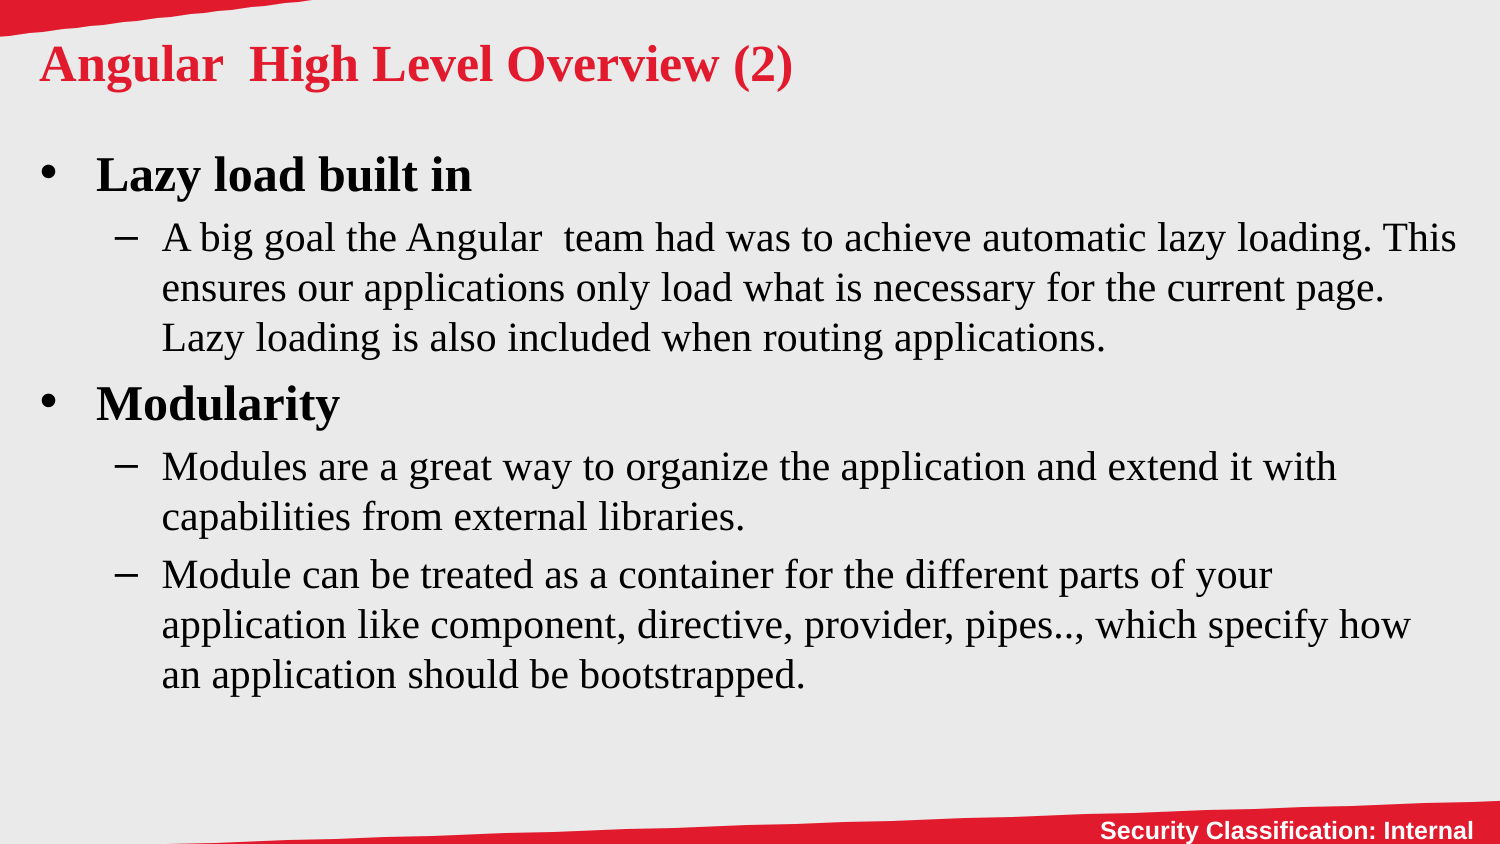

# Angular  High Level Overview (2)
Lazy load built in
A big goal the Angular  team had was to achieve automatic lazy loading. This ensures our applications only load what is necessary for the current page. Lazy loading is also included when routing applications.
Modularity
Modules are a great way to organize the application and extend it with capabilities from external libraries.
Module can be treated as a container for the different parts of your application like component, directive, provider, pipes.., which specify how an application should be bootstrapped.